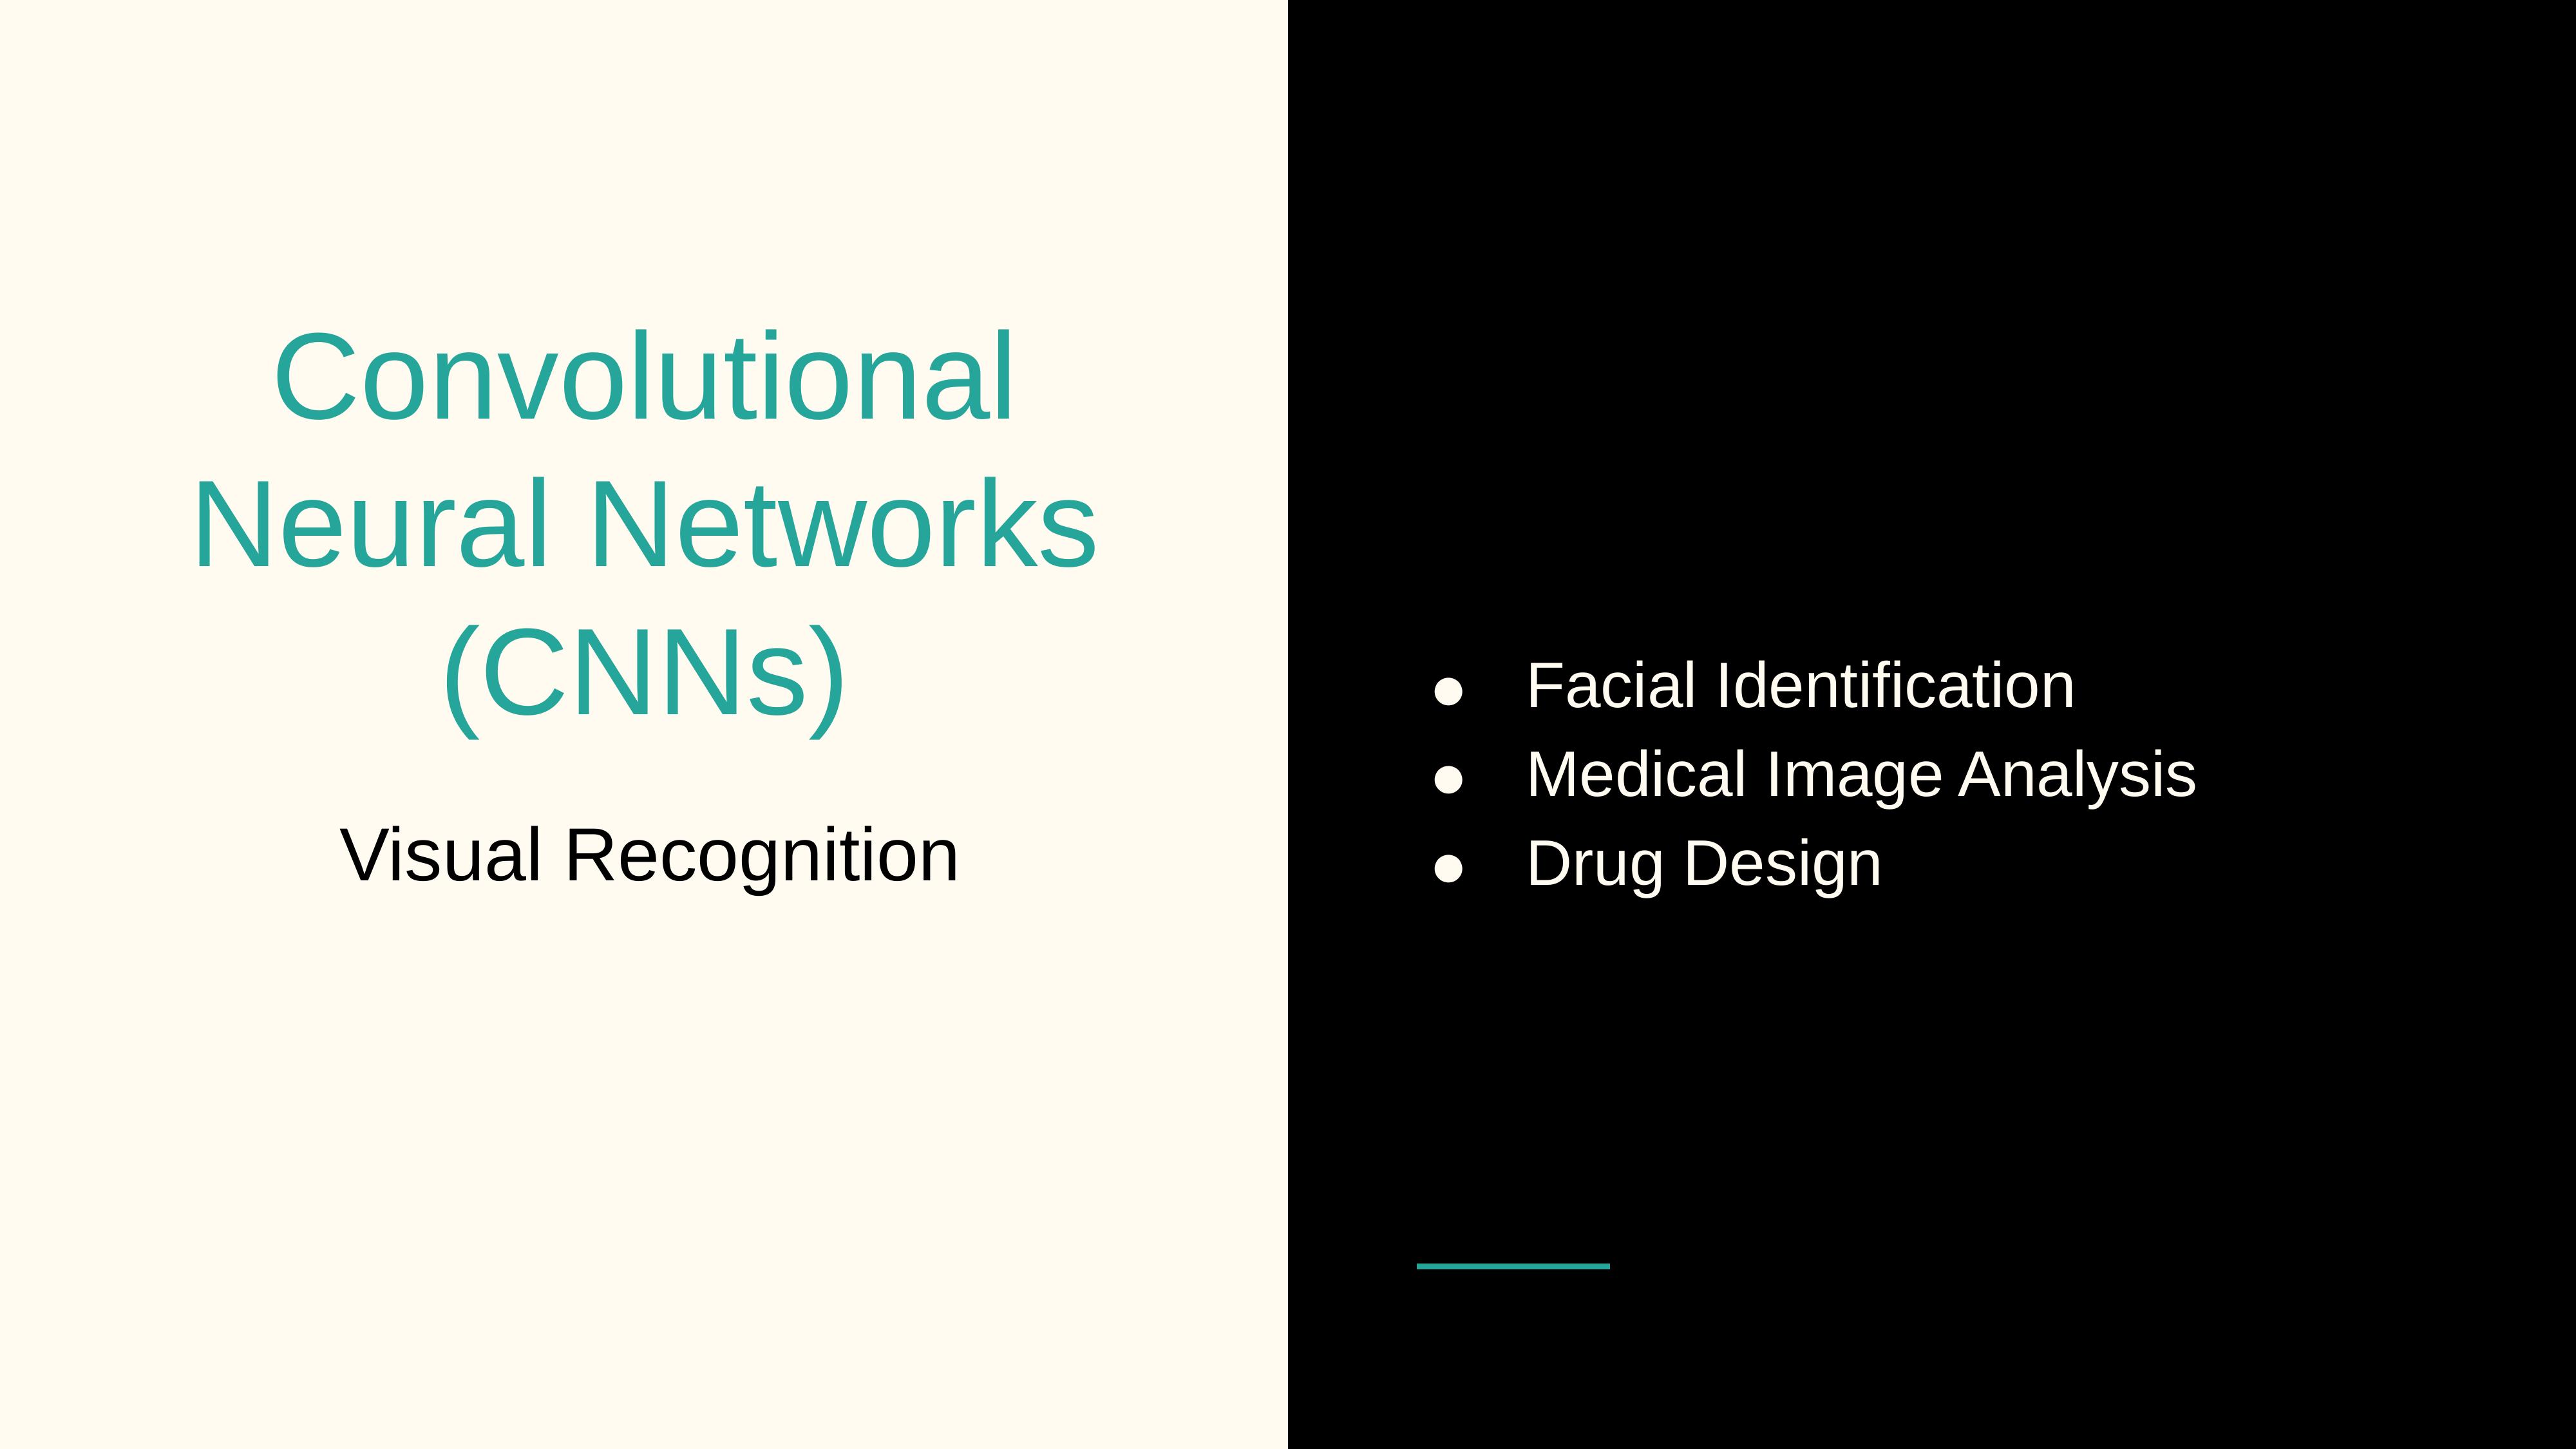

Facial Identification
Medical Image Analysis
Drug Design
# Convolutional Neural Networks (CNNs)
Visual Recognition
3